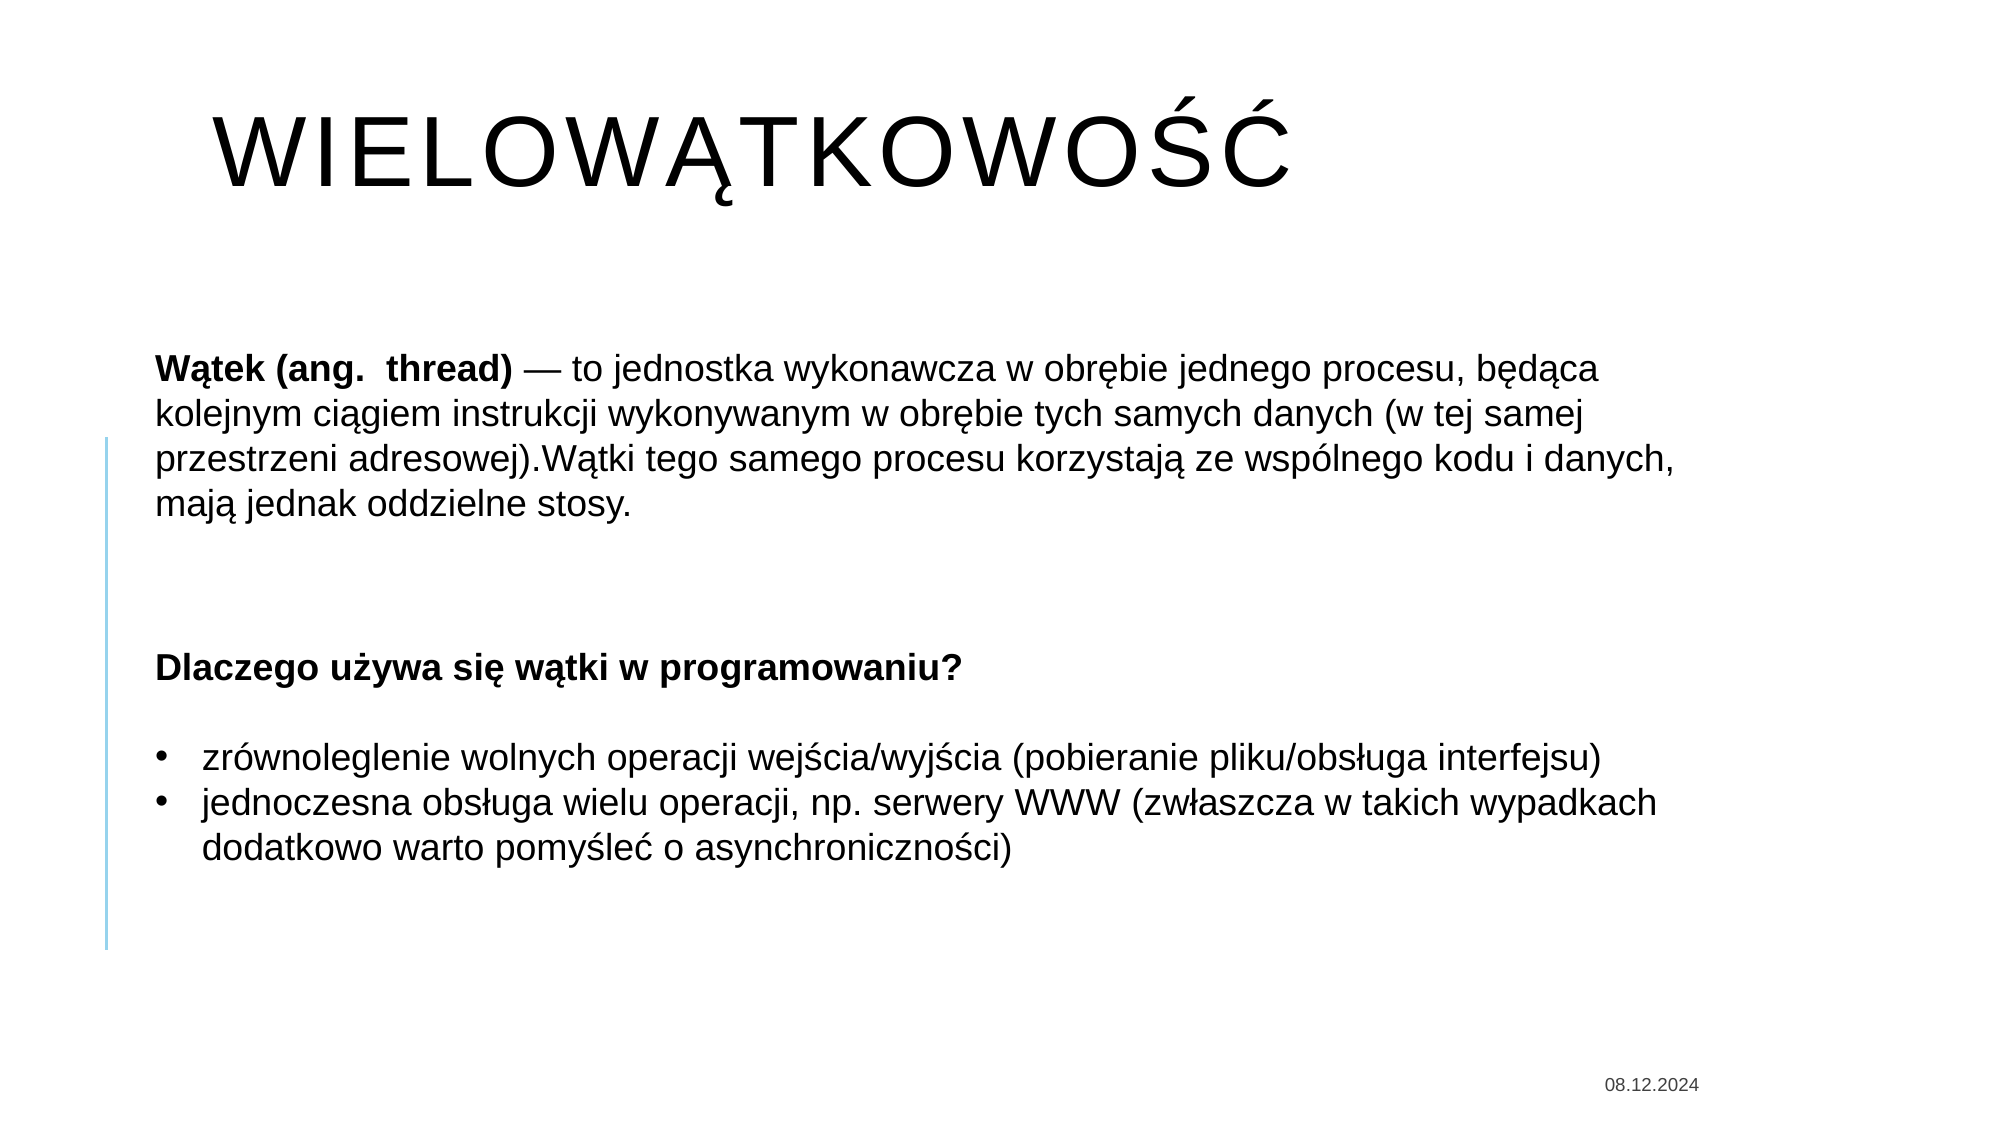

# wielowątkowość
Wątek (ang.  thread) — to jednostka wykonawcza w obrębie jednego procesu, będąca kolejnym ciągiem instrukcji wykonywanym w obrębie tych samych danych (w tej samej przestrzeni adresowej).Wątki tego samego procesu korzystają ze wspólnego kodu i danych, mają jednak oddzielne stosy.

Dlaczego używa się wątki w programowaniu?

zrównoleglenie wolnych operacji wejścia/wyjścia (pobieranie pliku/obsługa interfejsu)
jednoczesna obsługa wielu operacji, np. serwery WWW (zwłaszcza w takich wypadkach dodatkowo warto pomyśleć o asynchroniczności)
08.12.2024